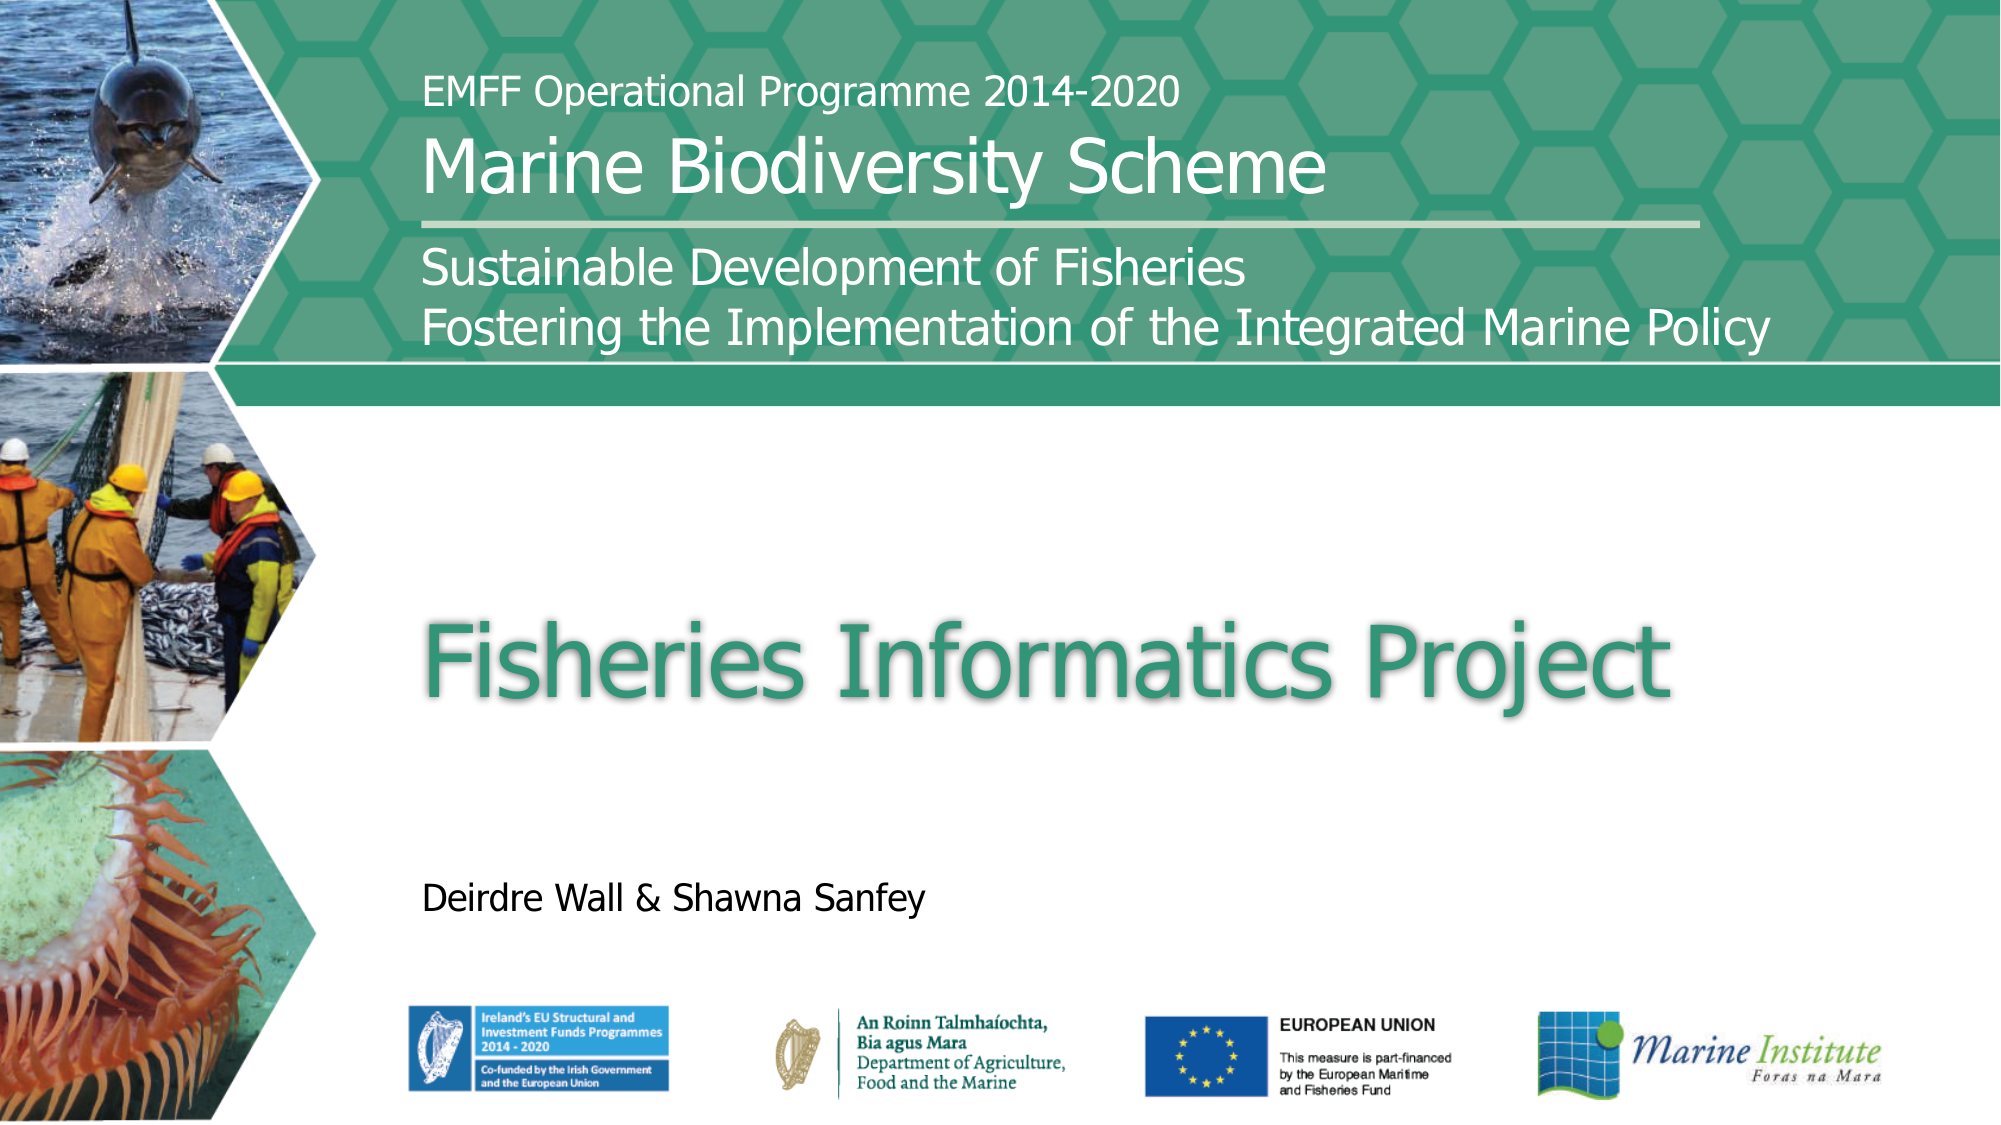

# Fisheries Informatics Project
Deirdre Wall & Shawna Sanfey